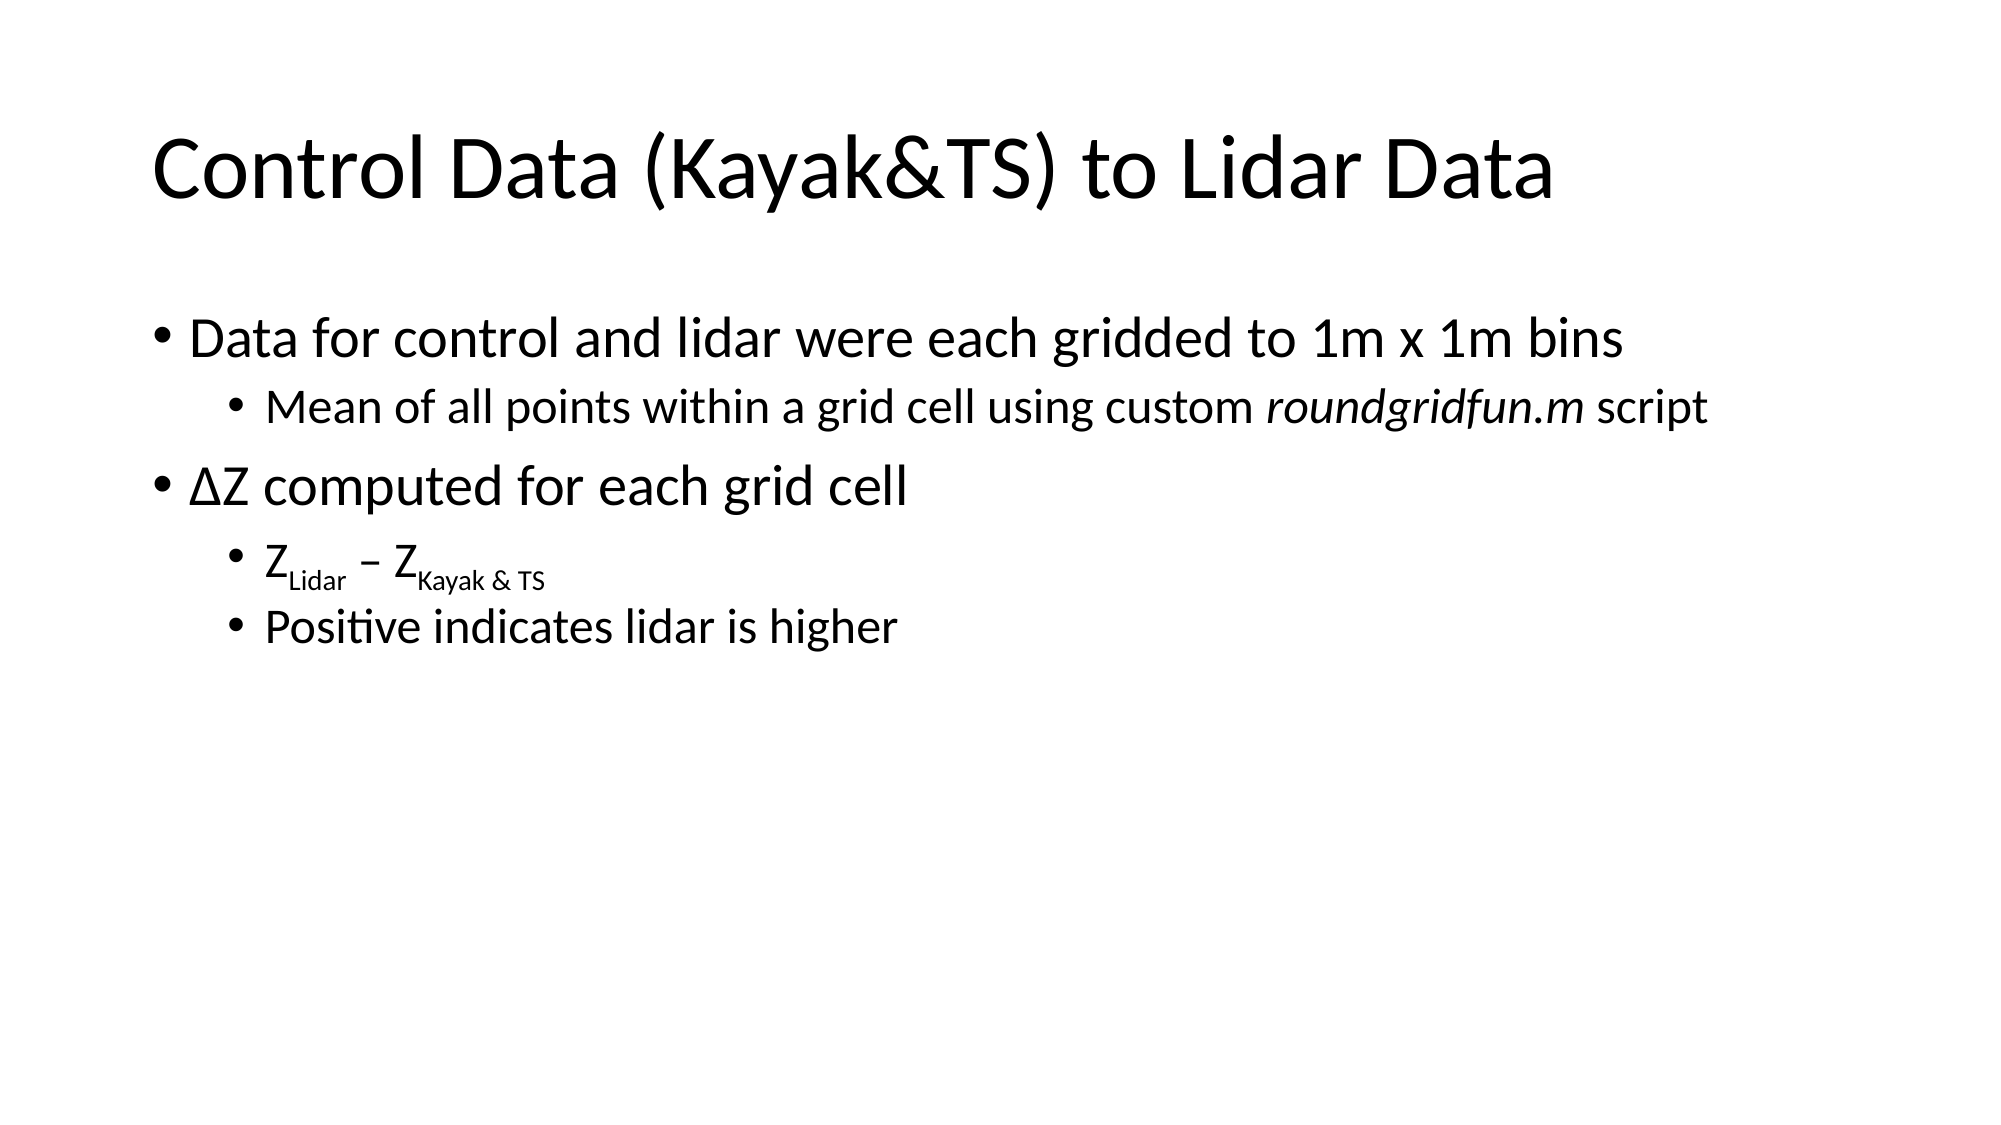

# Control Data (Kayak&TS) to Lidar Data
Data for control and lidar were each gridded to 1m x 1m bins
Mean of all points within a grid cell using custom roundgridfun.m script
ΔZ computed for each grid cell
ZLidar – ZKayak & TS
Positive indicates lidar is higher